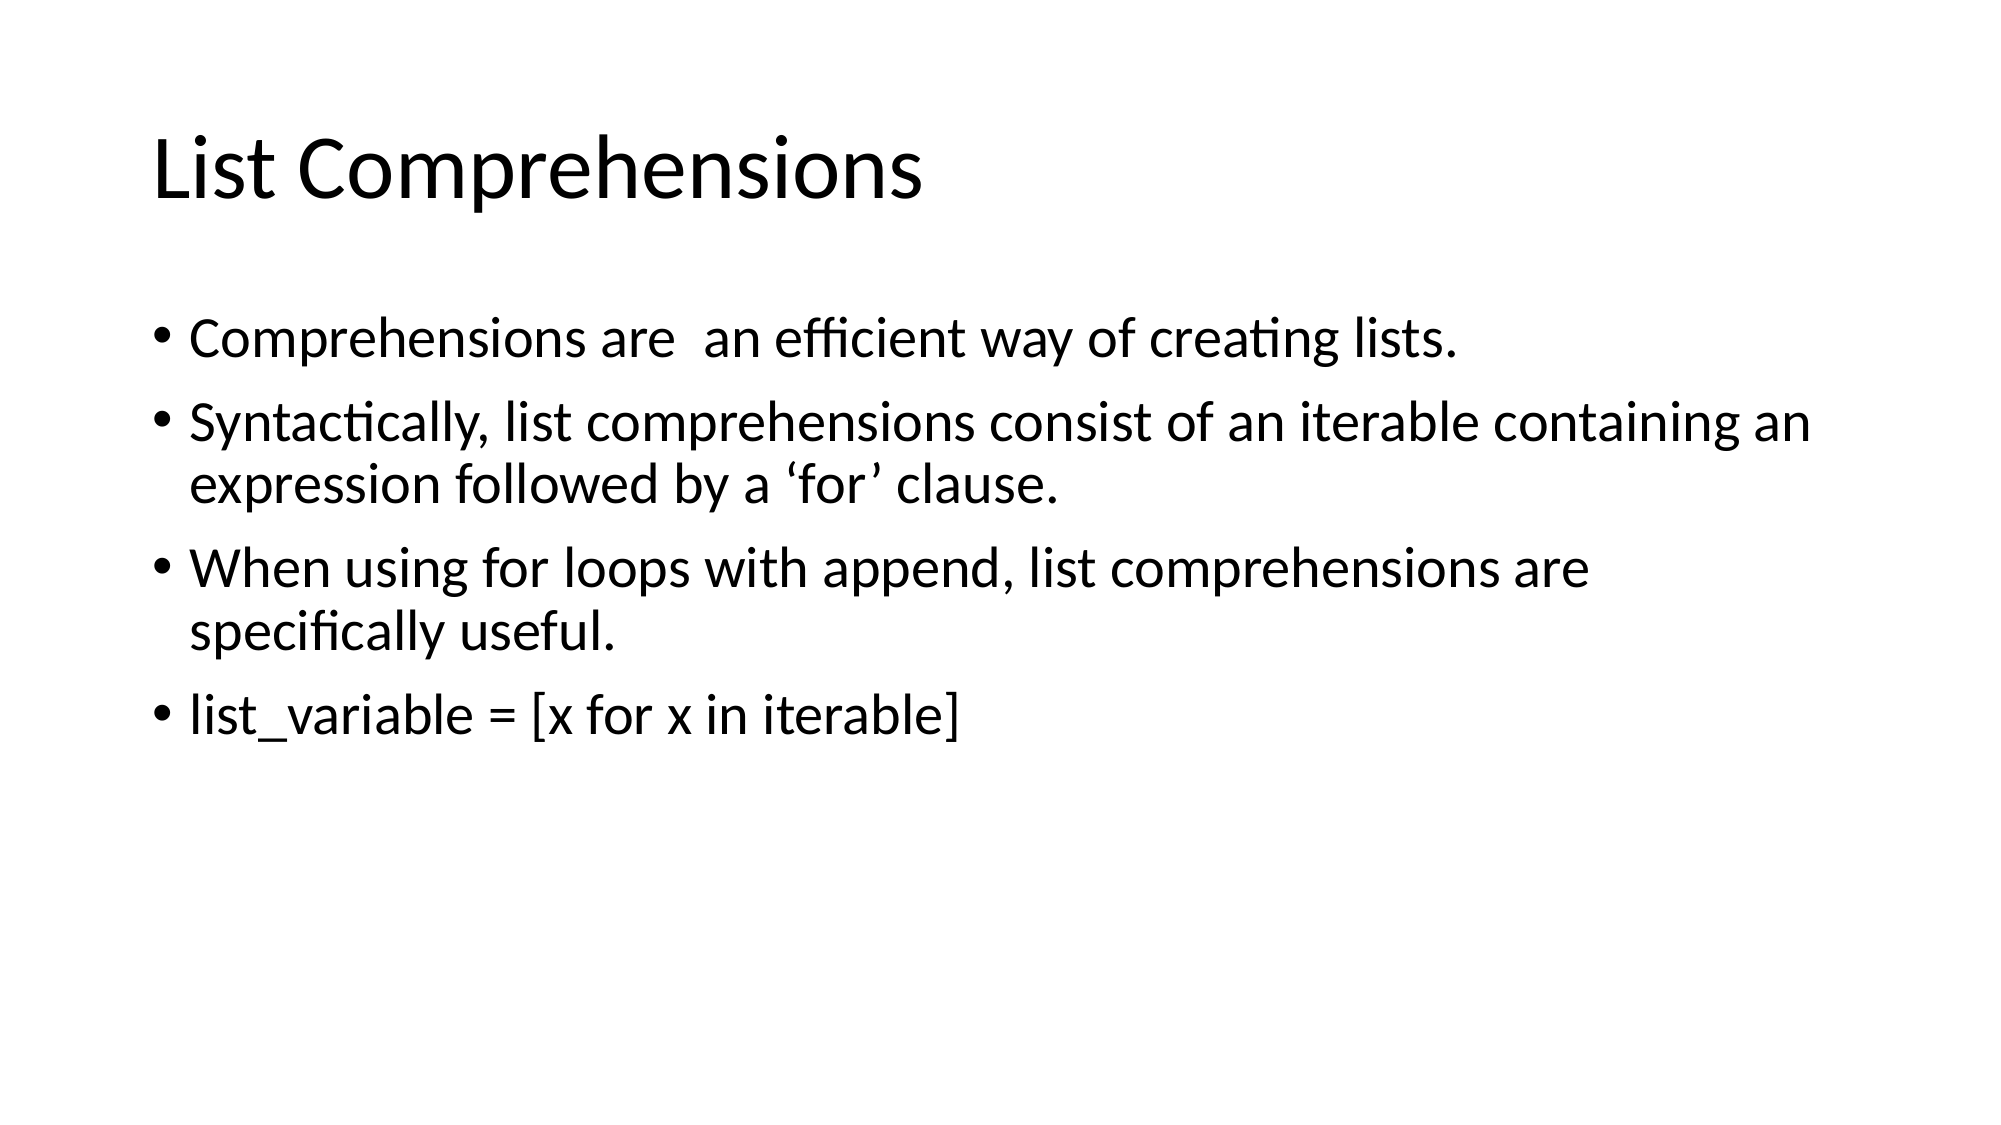

# List Comprehensions
Comprehensions are  an efficient way of creating lists.
Syntactically, list comprehensions consist of an iterable containing an expression followed by a ‘for’ clause.
When using for loops with append, list comprehensions are specifically useful.
list_variable = [x for x in iterable]